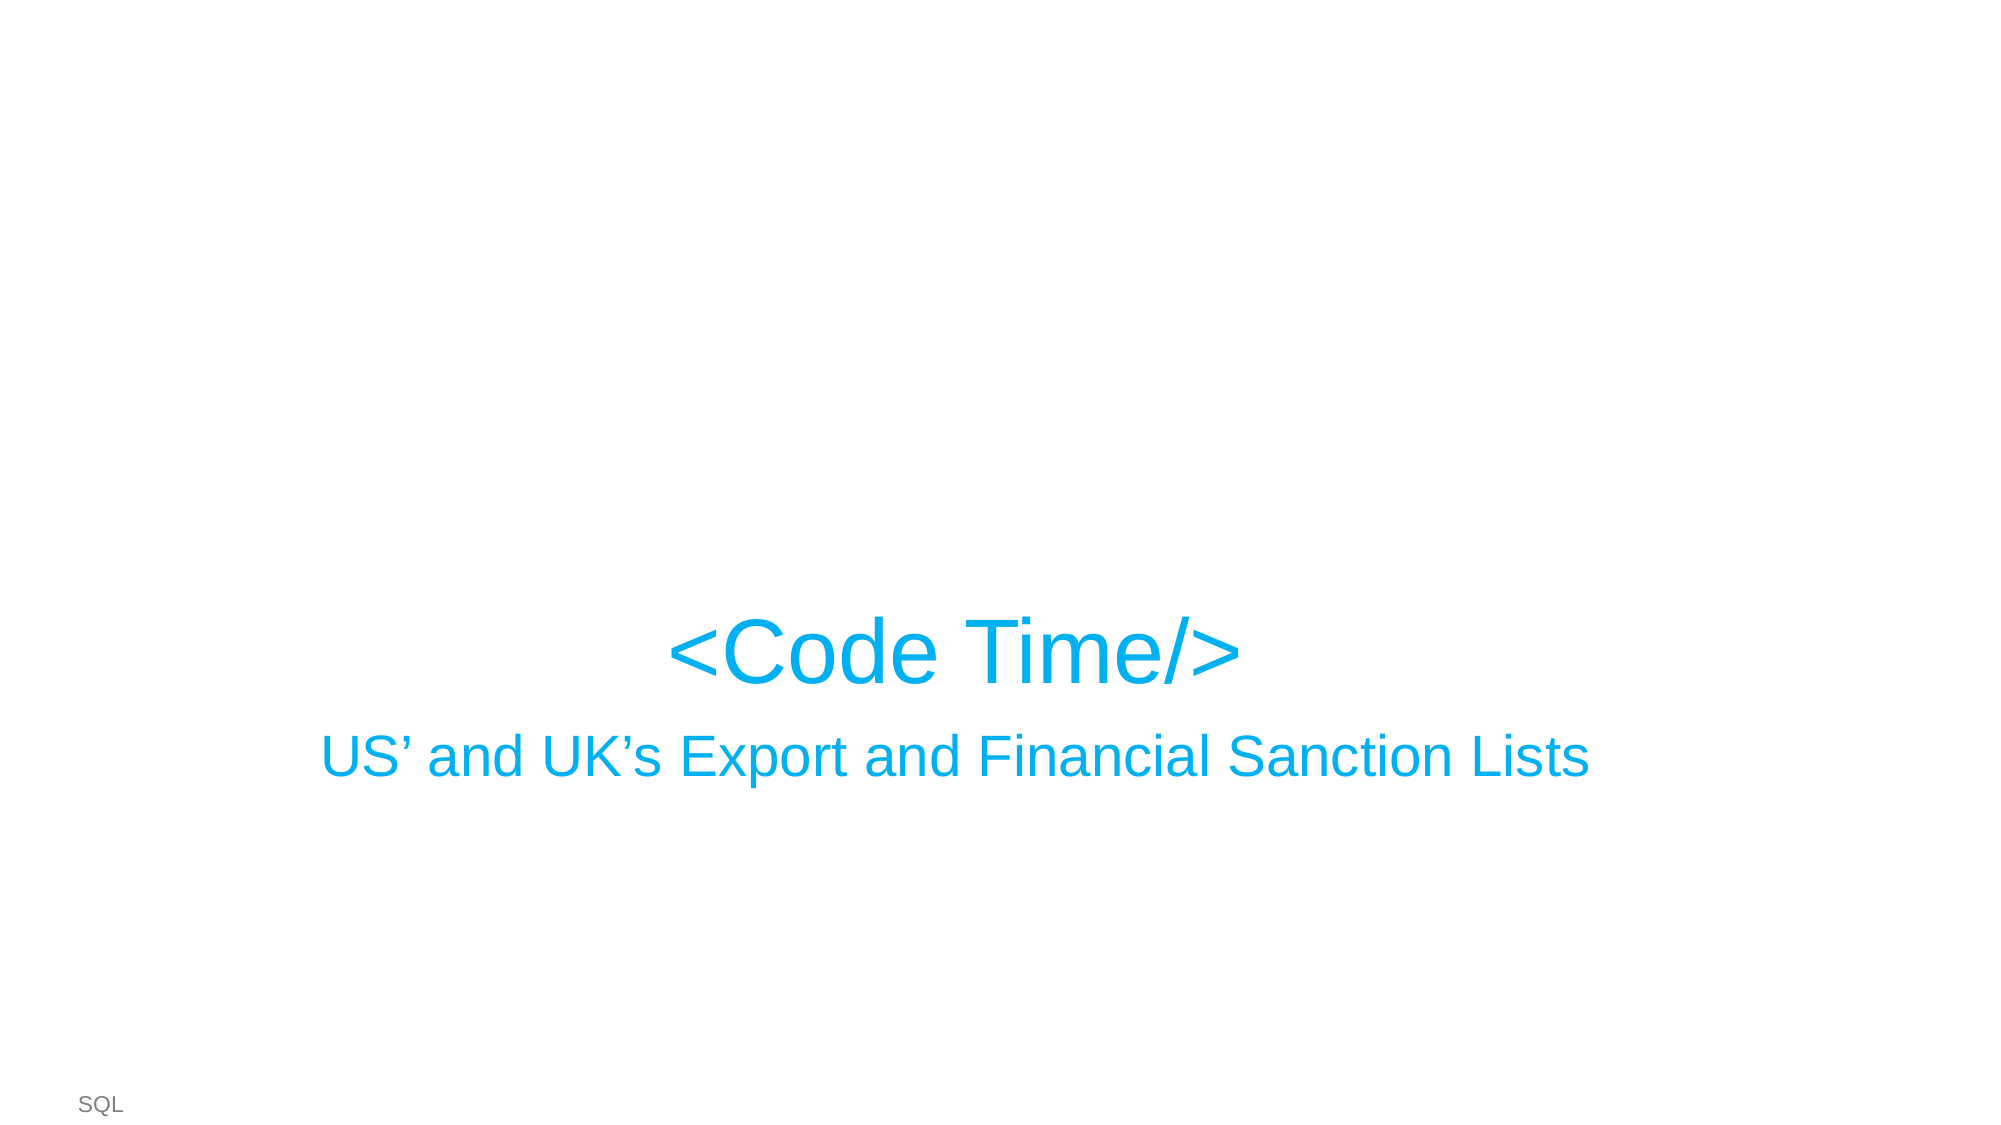

<Code Time/>
US’ and UK’s Export and Financial Sanction Lists
SQL